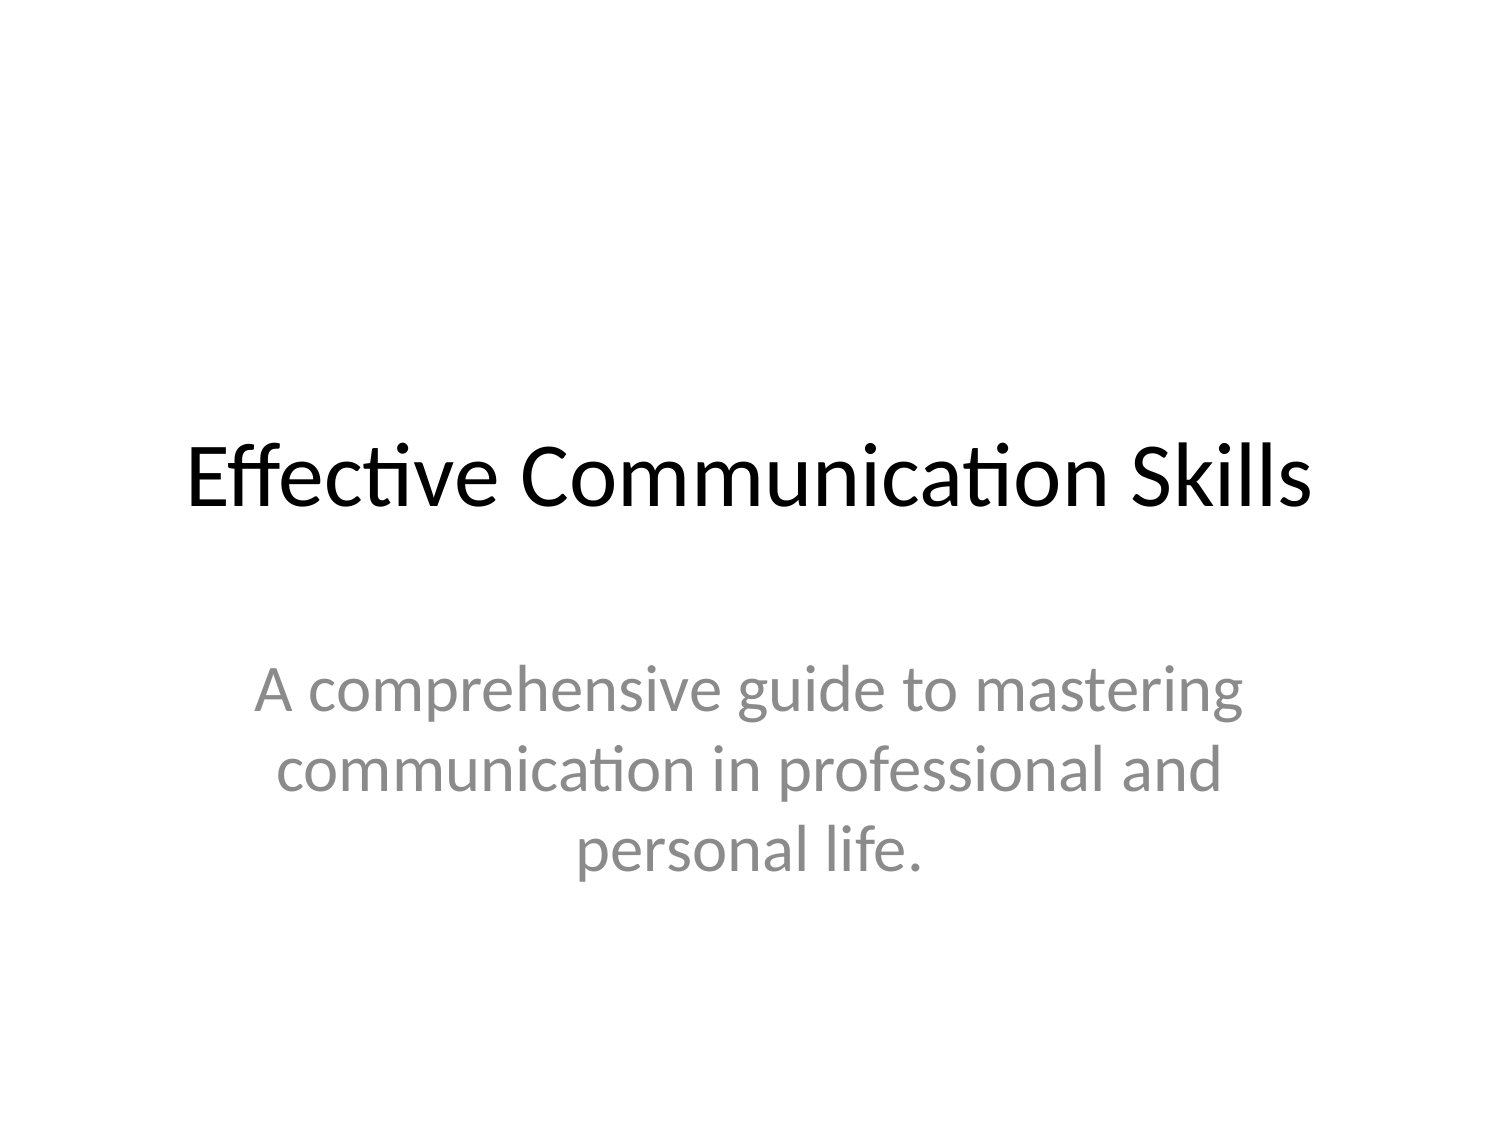

# Effective Communication Skills
A comprehensive guide to mastering communication in professional and personal life.